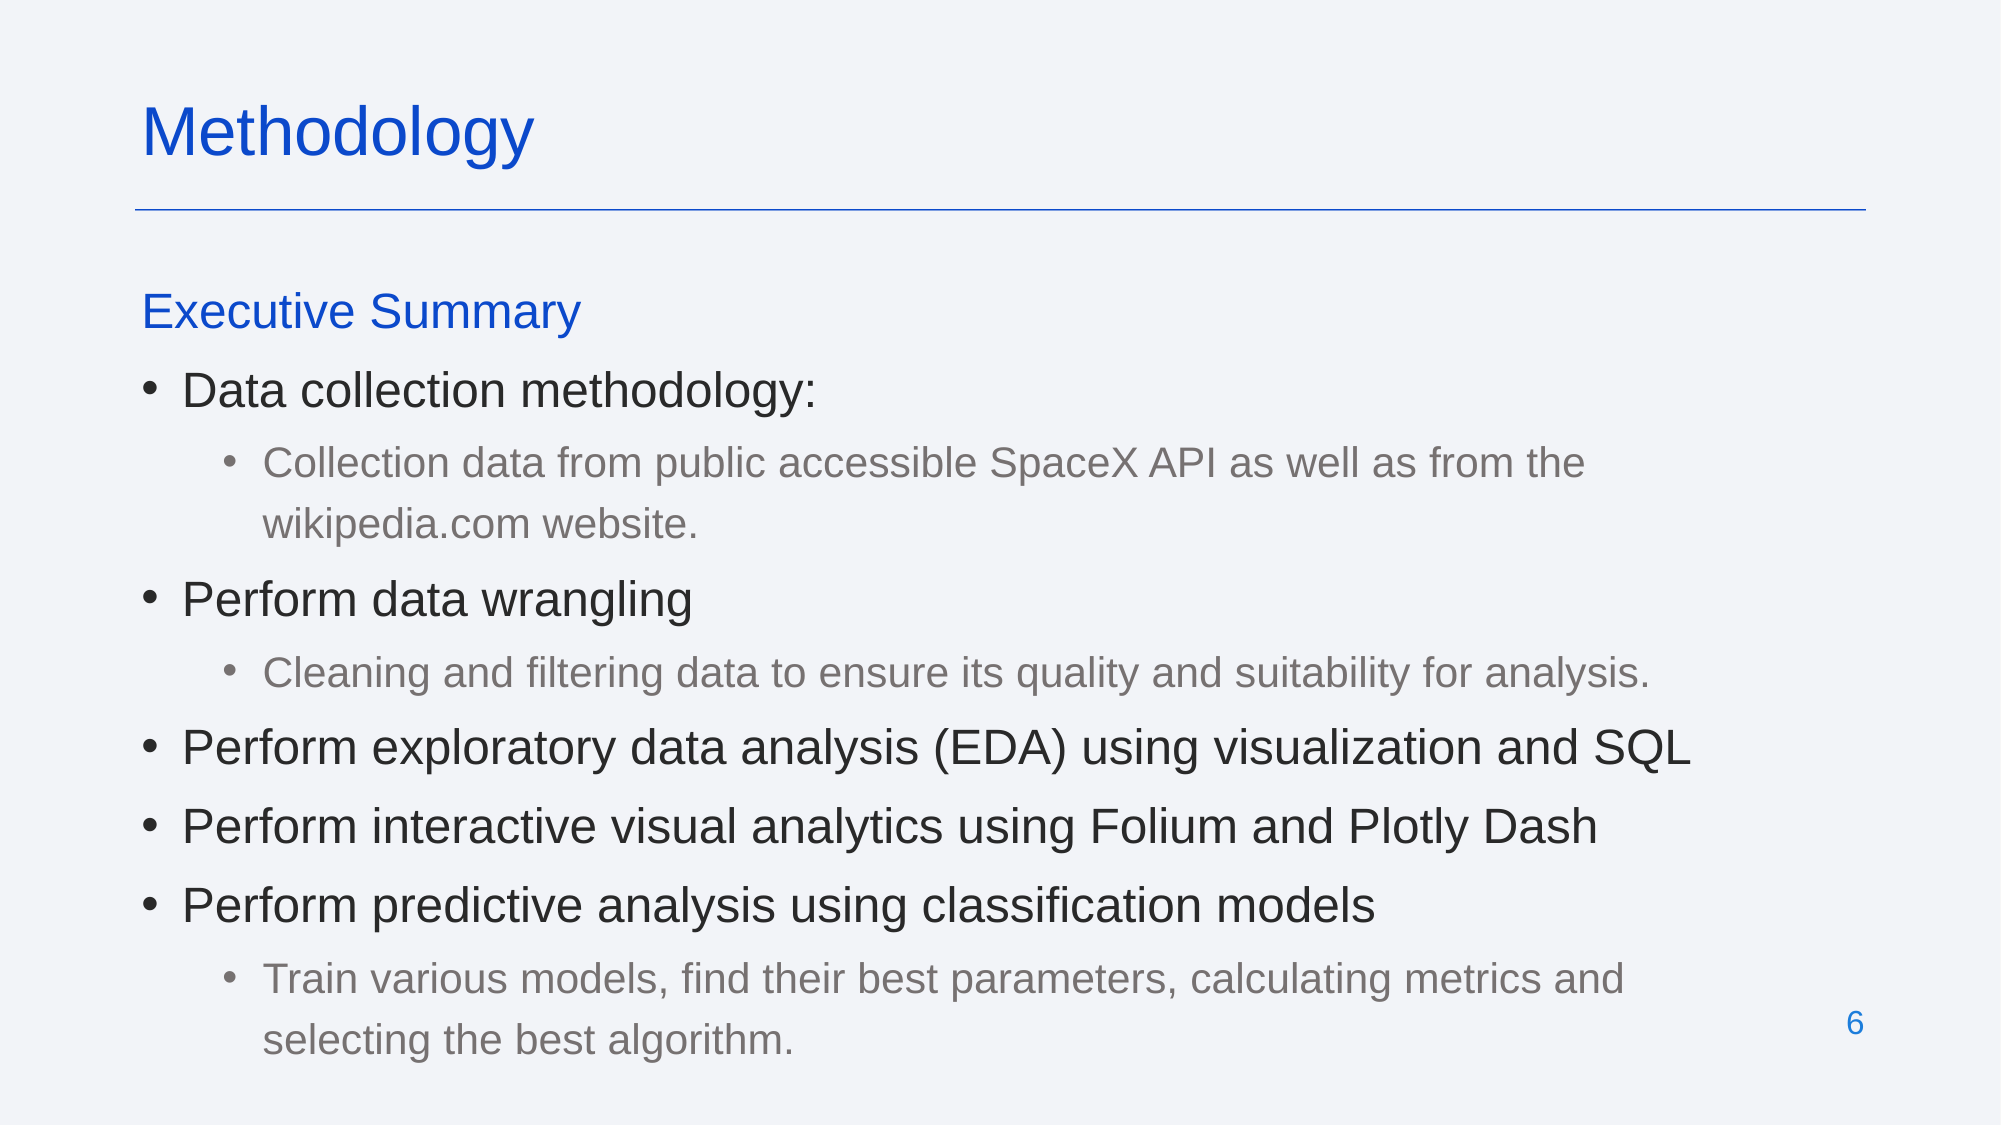

Methodology
Executive Summary
Data collection methodology:
Collection data from public accessible SpaceX API as well as from the wikipedia.com website.
Perform data wrangling
Cleaning and filtering data to ensure its quality and suitability for analysis.
Perform exploratory data analysis (EDA) using visualization and SQL
Perform interactive visual analytics using Folium and Plotly Dash
Perform predictive analysis using classification models
Train various models, find their best parameters, calculating metrics and selecting the best algorithm.

6